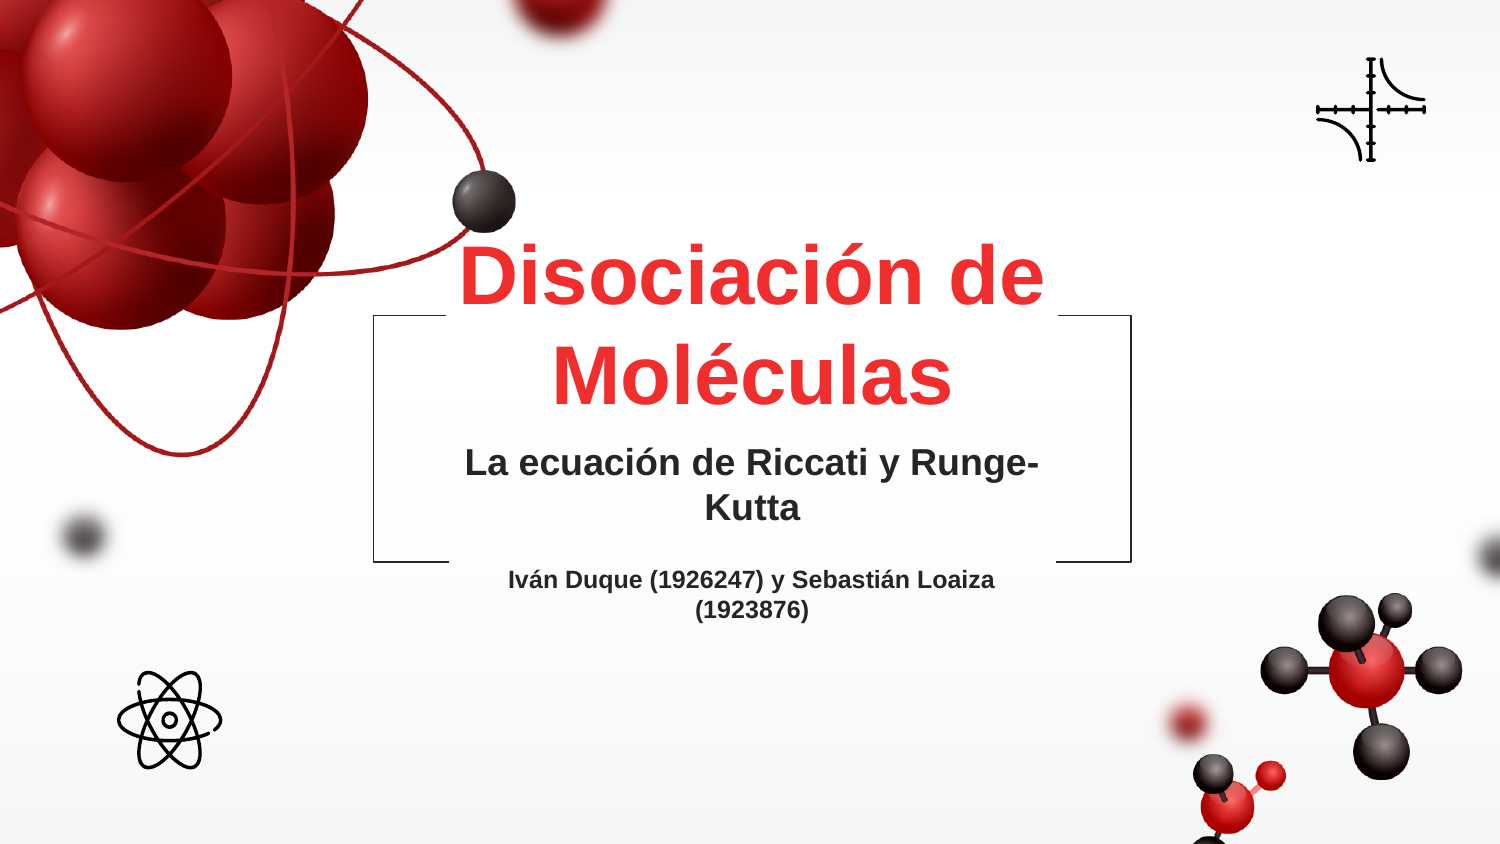

# Disociación de Moléculas

La ecuación de Riccati y Runge-Kutta
Iván Duque (1926247) y Sebastián Loaiza (1923876)